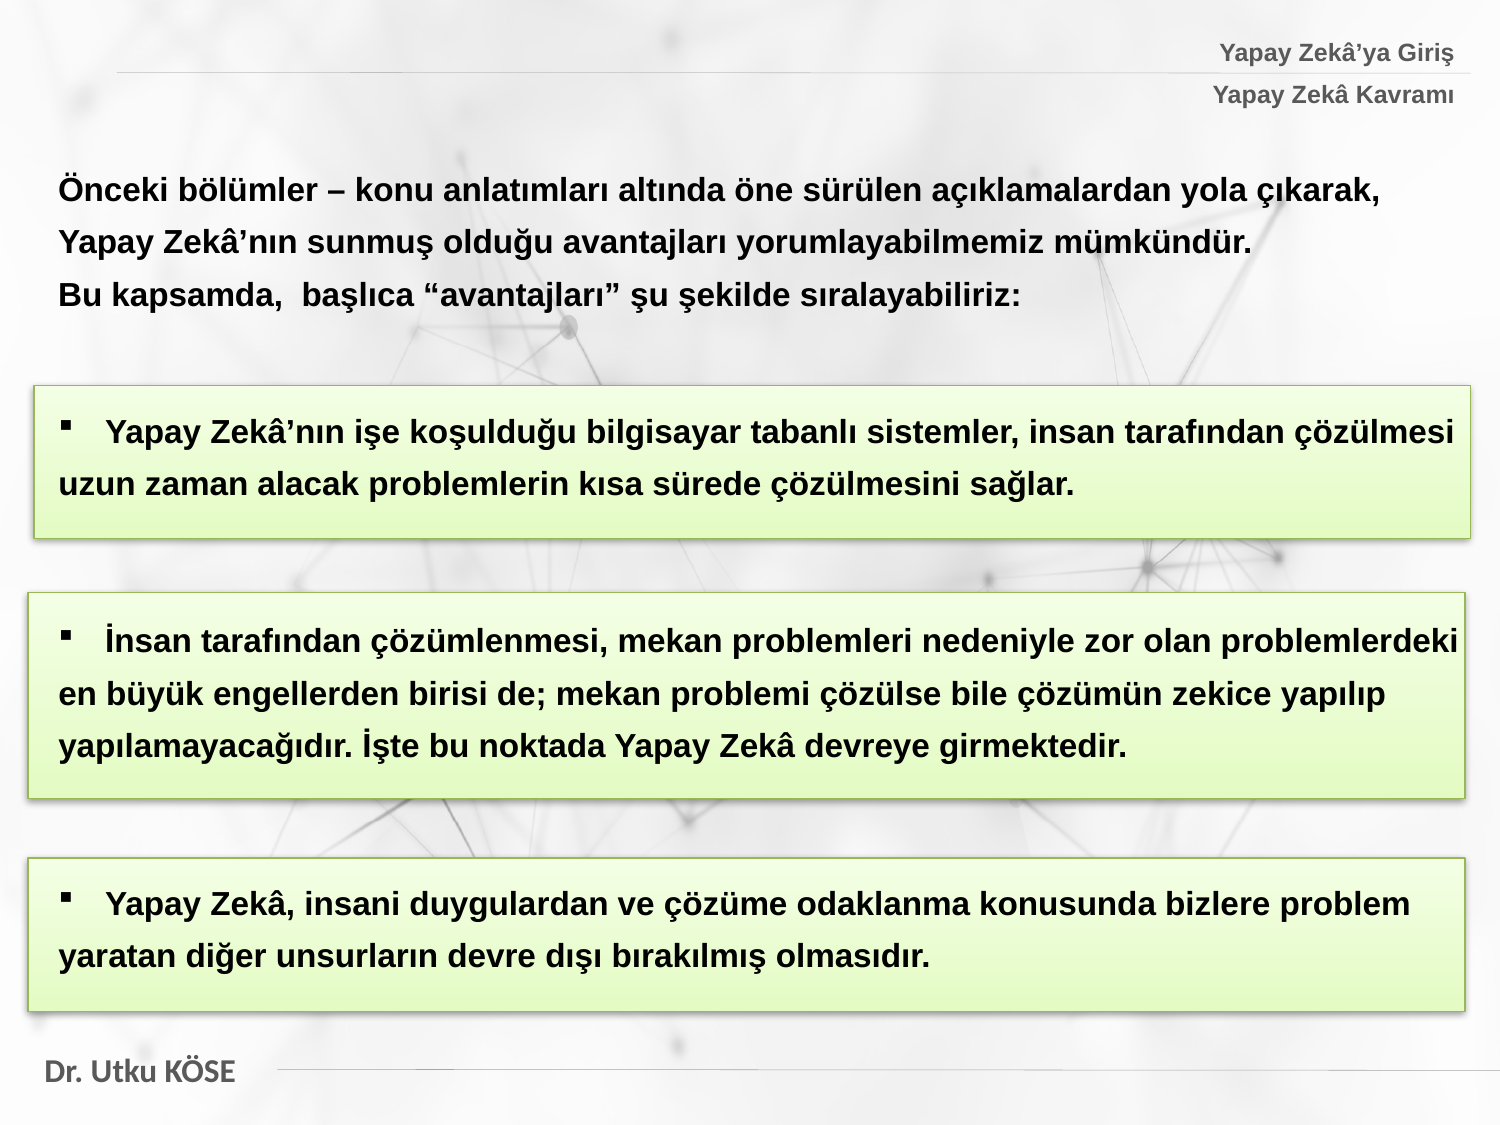

Yapay Zekâ’ya Giriş
Yapay Zekâ Kavramı
Önceki bölümler – konu anlatımları altında öne sürülen açıklamalardan yola çıkarak,
Yapay Zekâ’nın sunmuş olduğu avantajları yorumlayabilmemiz mümkündür.
Bu kapsamda,  başlıca “avantajları” şu şekilde sıralayabiliriz:

Yapay Zekâ’nın işe koşulduğu bilgisayar tabanlı sistemler, insan tarafından çözülmesi
uzun zaman alacak problemlerin kısa sürede çözülmesini sağlar.

İnsan tarafından çözümlenmesi, mekan problemleri nedeniyle zor olan problemlerdeki
en büyük engellerden birisi de; mekan problemi çözülse bile çözümün zekice yapılıp
yapılamayacağıdır. İşte bu noktada Yapay Zekâ devreye girmektedir.

Yapay Zekâ, insani duygulardan ve çözüme odaklanma konusunda bizlere problem
yaratan diğer unsurların devre dışı bırakılmış olmasıdır.